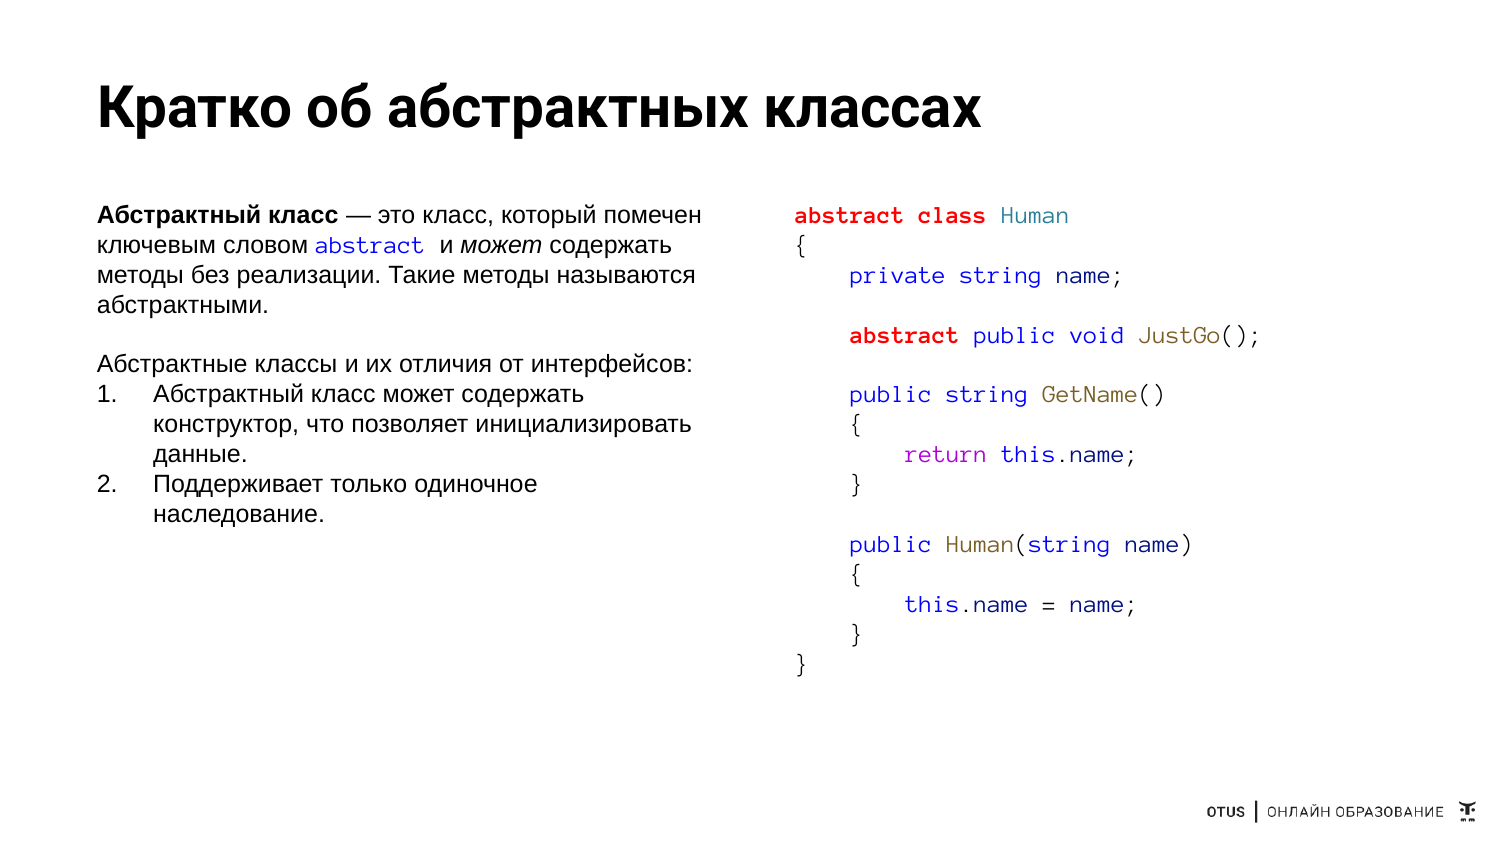

# Кратко об абстрактных классах
Абстрактный класс — это класс, который помечен ключевым словом abstract и может содержать методы без реализации. Такие методы называются абстрактными.

Абстрактные классы и их отличия от интерфейсов:
Абстрактный класс может содержать конструктор, что позволяет инициализировать данные.
Поддерживает только одиночное наследование.

abstract class Human
{
    private string name;
    abstract public void JustGo();
    public string GetName()
    {
        return this.name;
    }
    public Human(string name)
    {
        this.name = name;
    }
}